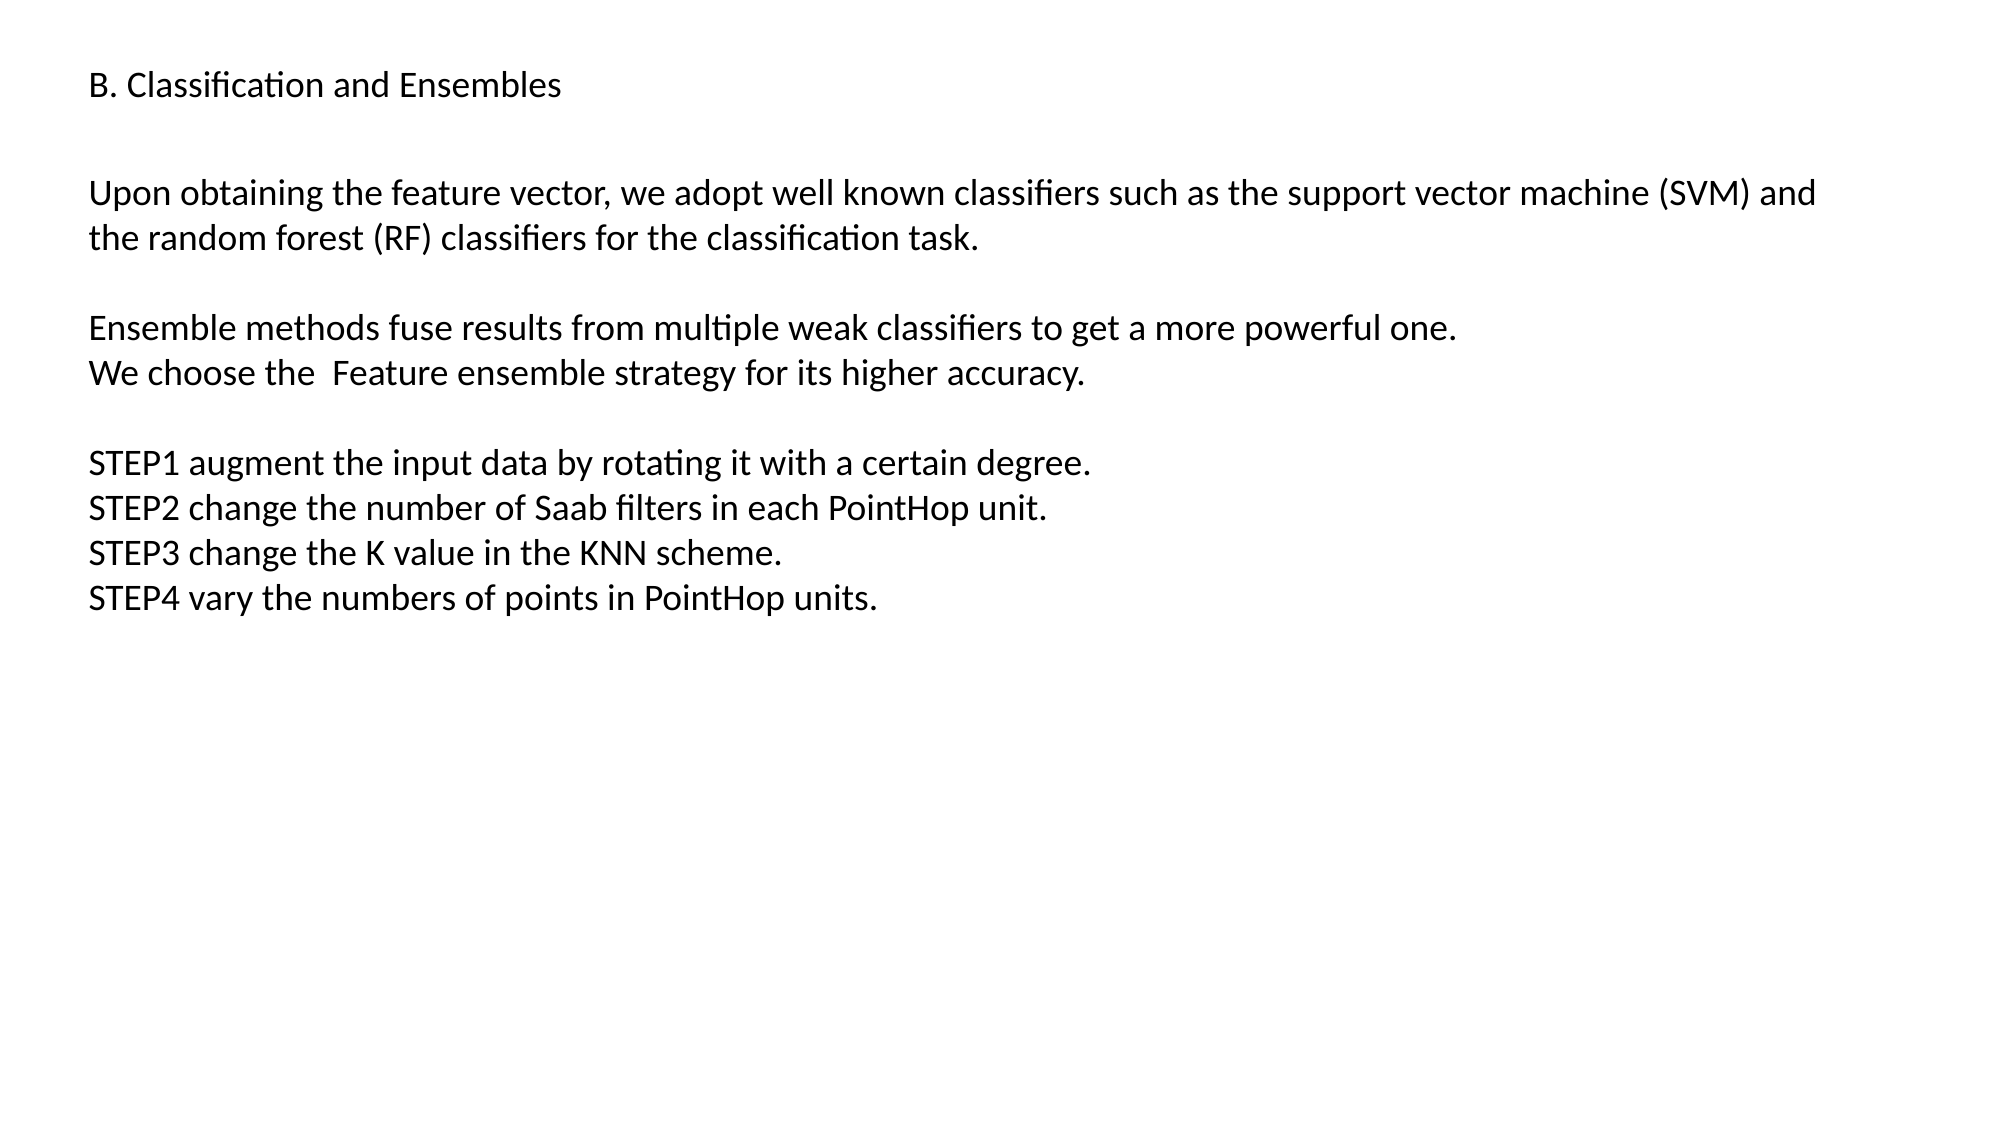

B. Classification and Ensembles
Upon obtaining the feature vector, we adopt well known classifiers such as the support vector machine (SVM) and the random forest (RF) classifiers for the classification task.

Ensemble methods fuse results from multiple weak classifiers to get a more powerful one.
We choose the  Feature ensemble strategy for its higher accuracy.

STEP1 augment the input data by rotating it with a certain degree.
STEP2 change the number of Saab filters in each PointHop unit.
STEP3 change the K value in the KNN scheme.
STEP4 vary the numbers of points in PointHop units.